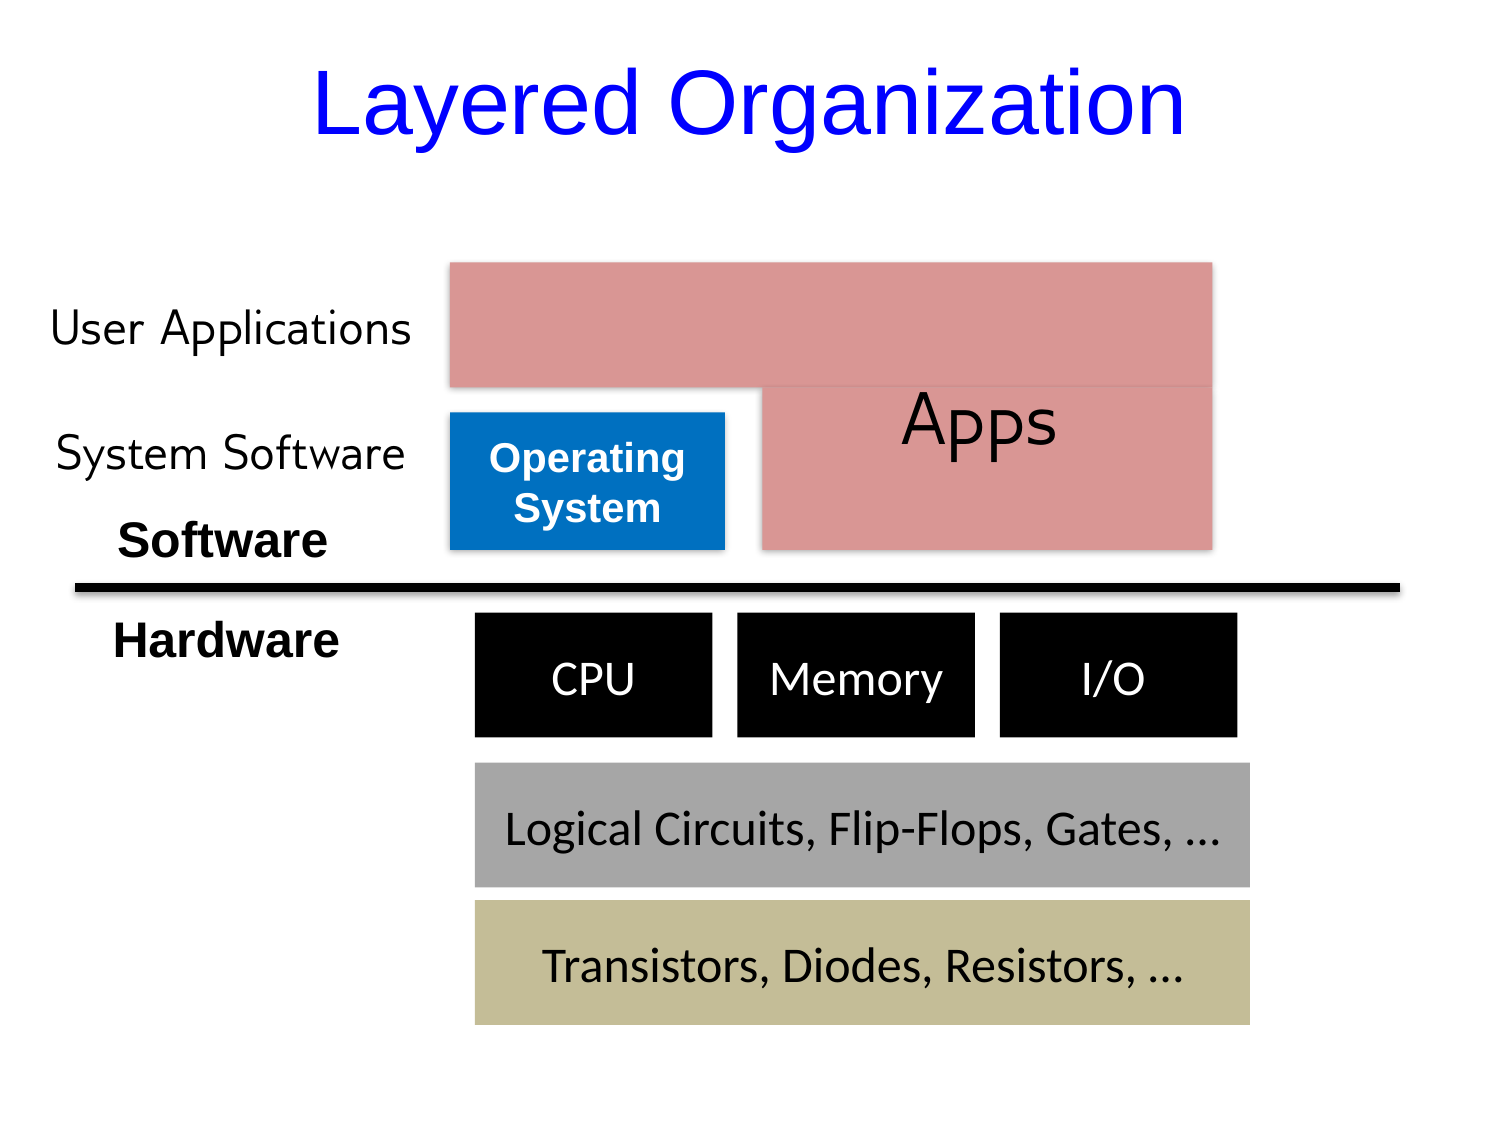

# Layered Organization

Apps

User Applications
System Software
Operating System
Software
Hardware
CPU
Memory
I/O
Logical Circuits, Flip-Flops, Gates, …
Transistors, Diodes, Resistors, …